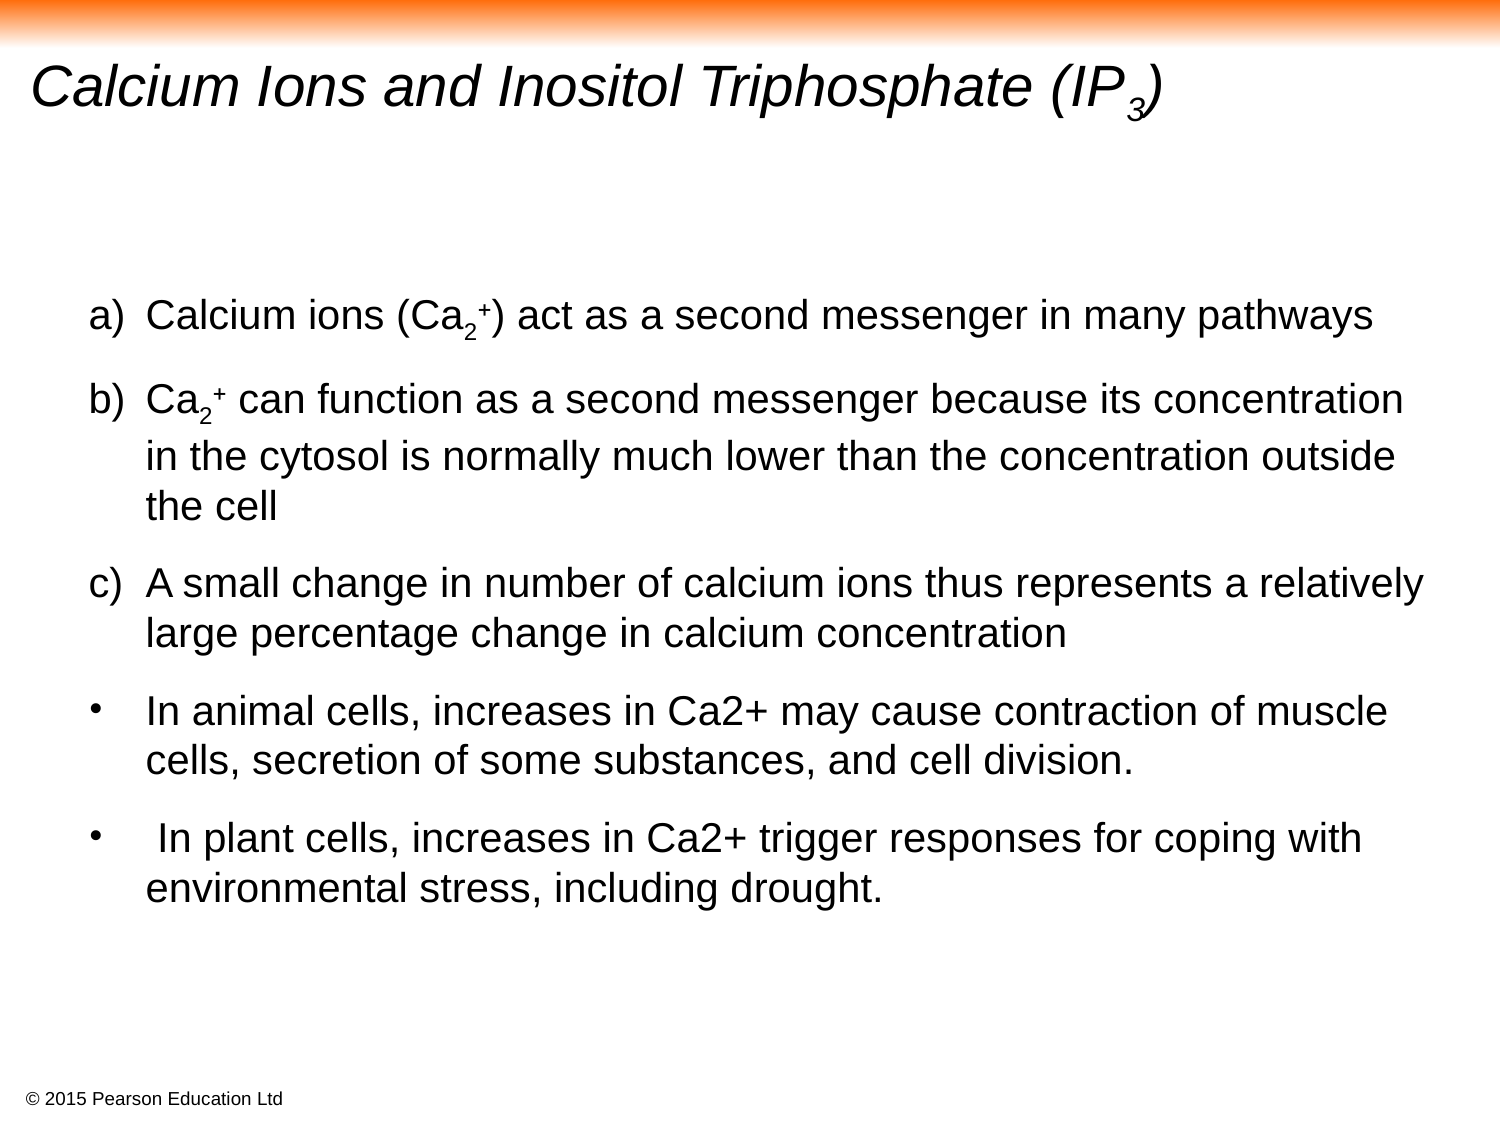

# Calcium Ions and Inositol Triphosphate (IP3)
Calcium ions (Ca2+) act as a second messenger in many pathways
Ca2+ can function as a second messenger because its concentration in the cytosol is normally much lower than the concentration outside the cell
A small change in number of calcium ions thus represents a relatively large percentage change in calcium concentration
In animal cells, increases in Ca2+ may cause contraction of muscle cells, secretion of some substances, and cell division.
 In plant cells, increases in Ca2+ trigger responses for coping with environmental stress, including drought.